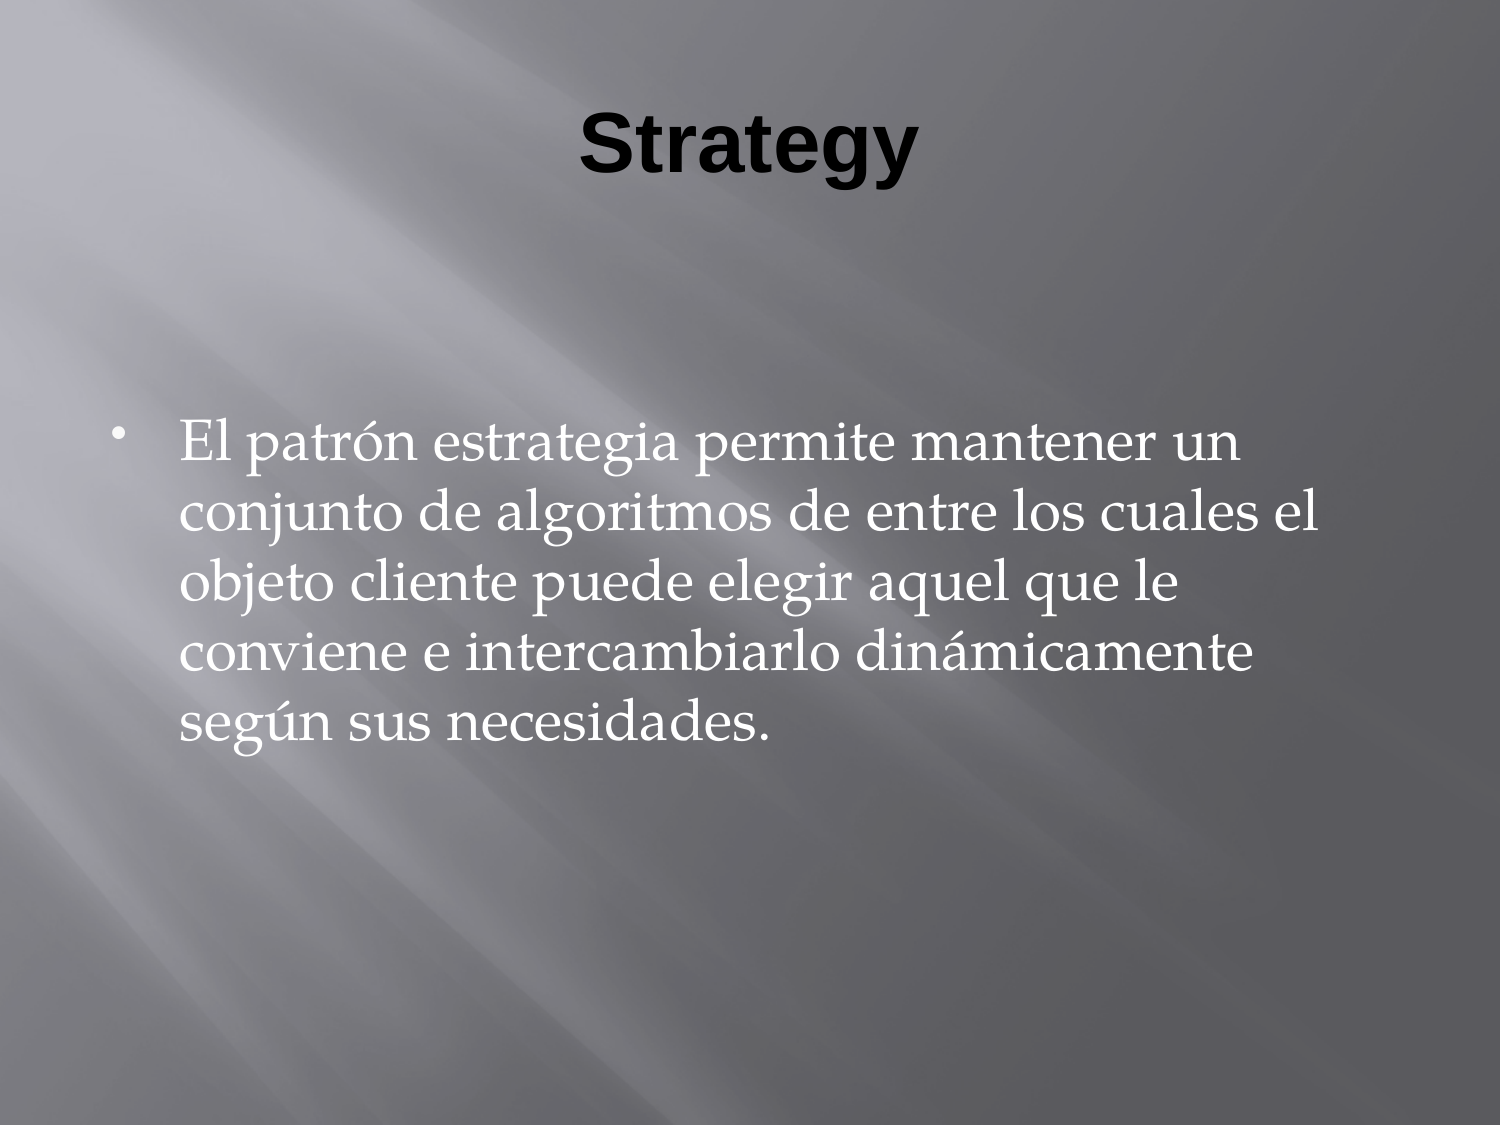

# Strategy

El patrón estrategia permite mantener un conjunto de algoritmos de entre los cuales el objeto cliente puede elegir aquel que le conviene e intercambiarlo dinámicamente según sus necesidades.